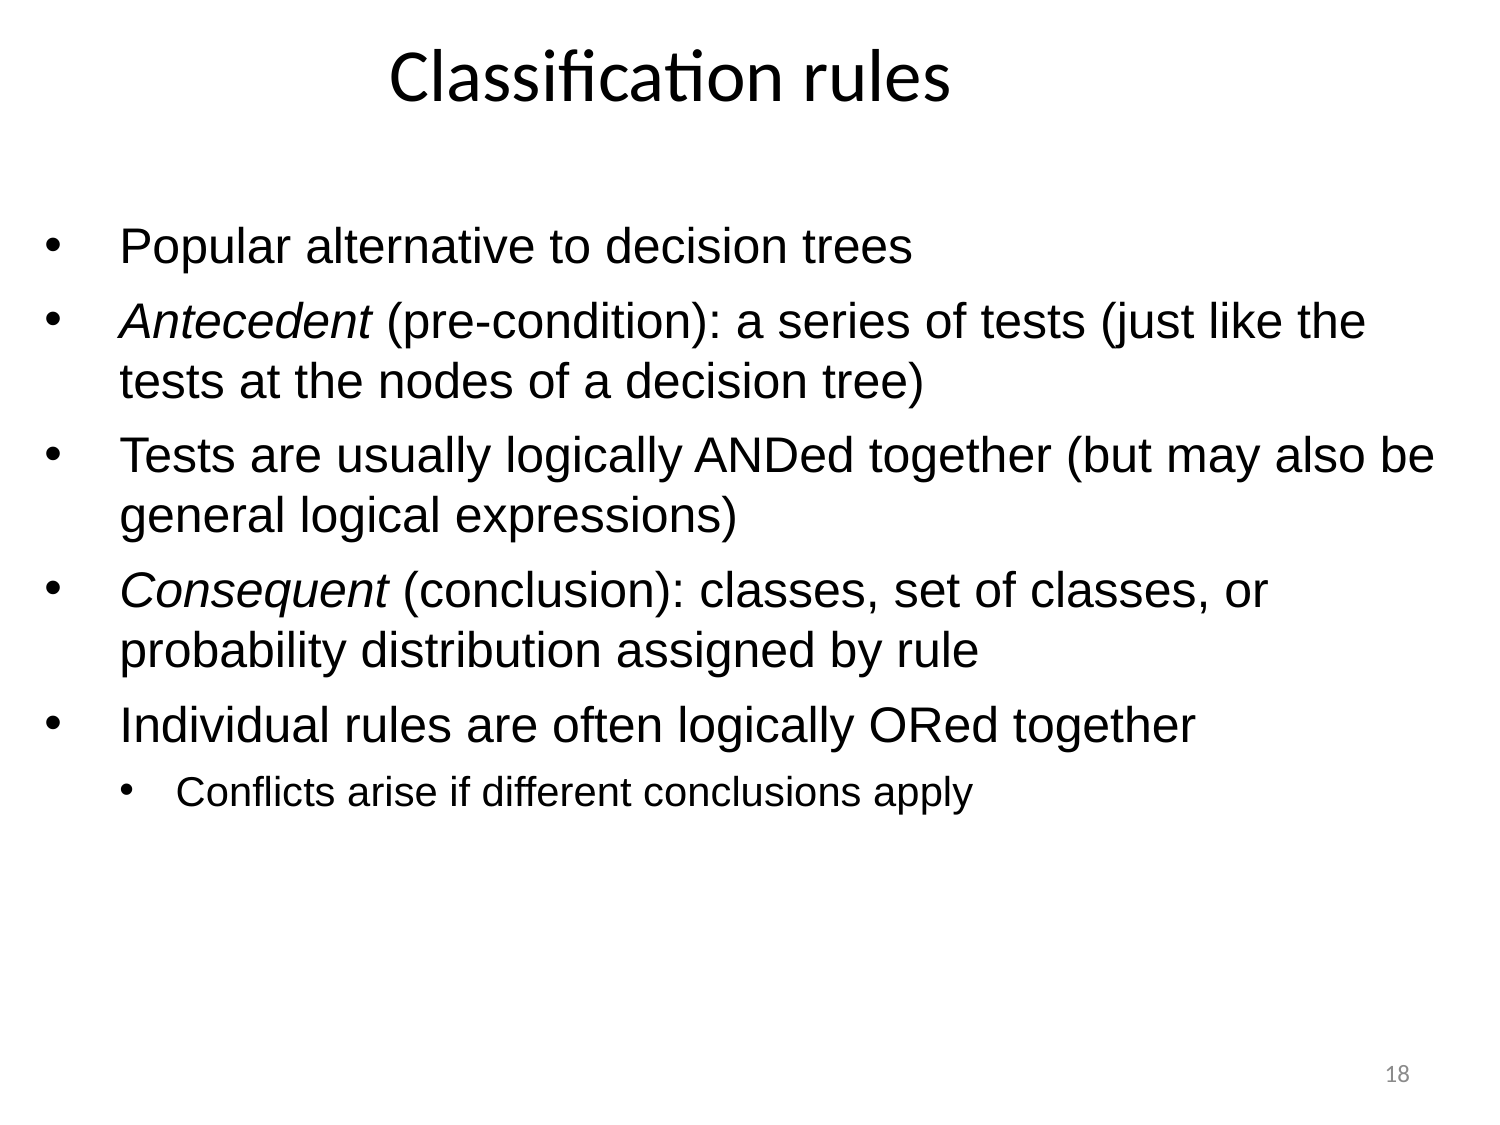

Classification rules
Popular alternative to decision trees
Antecedent (pre-condition): a series of tests (just like the tests at the nodes of a decision tree)
Tests are usually logically ANDed together (but may also be general logical expressions)
Consequent (conclusion): classes, set of classes, or probability distribution assigned by rule
Individual rules are often logically ORed together
Conflicts arise if different conclusions apply
18